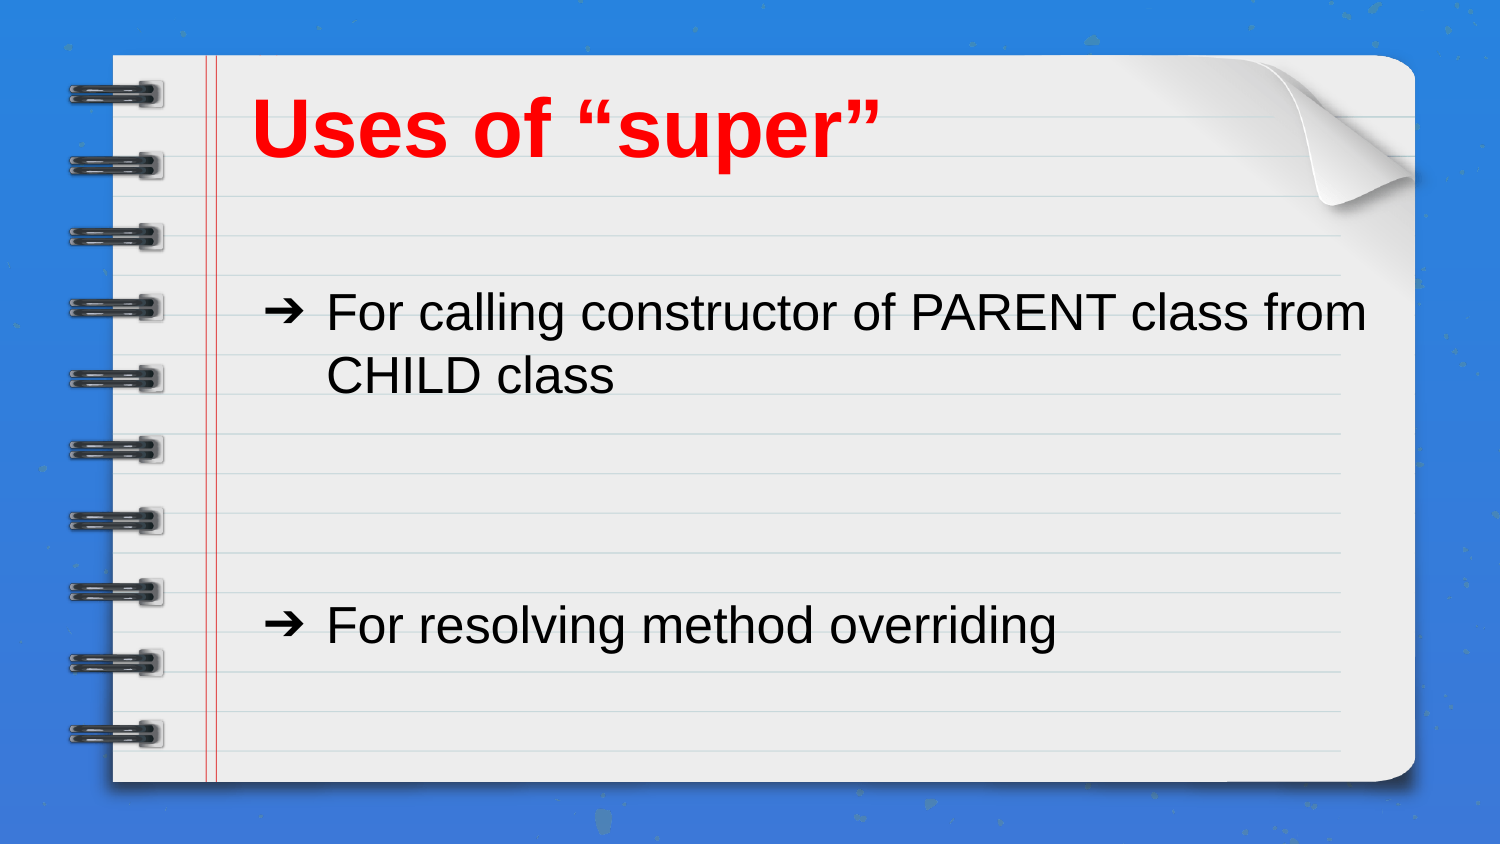

Uses of “super”

For calling constructor of PARENT class from CHILD class

For resolving method overriding